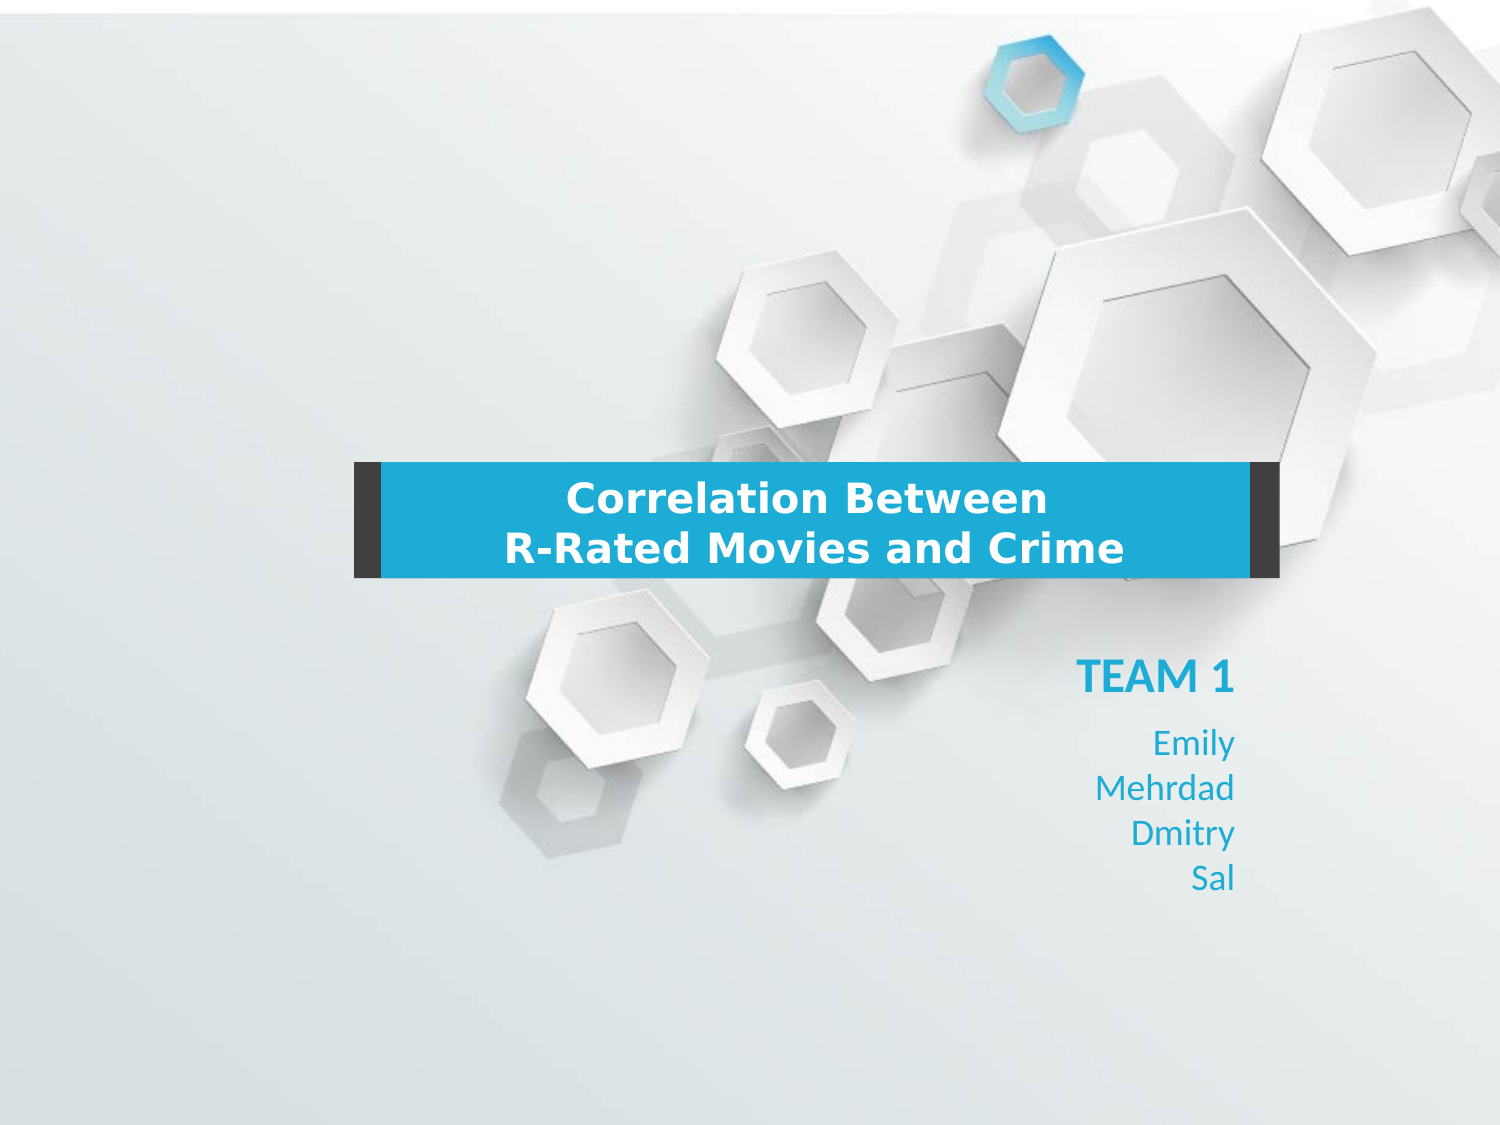

Correlation Between
R-Rated Movies and Crime
TEAM 1
Emily
Mehrdad
Dmitry
Sal